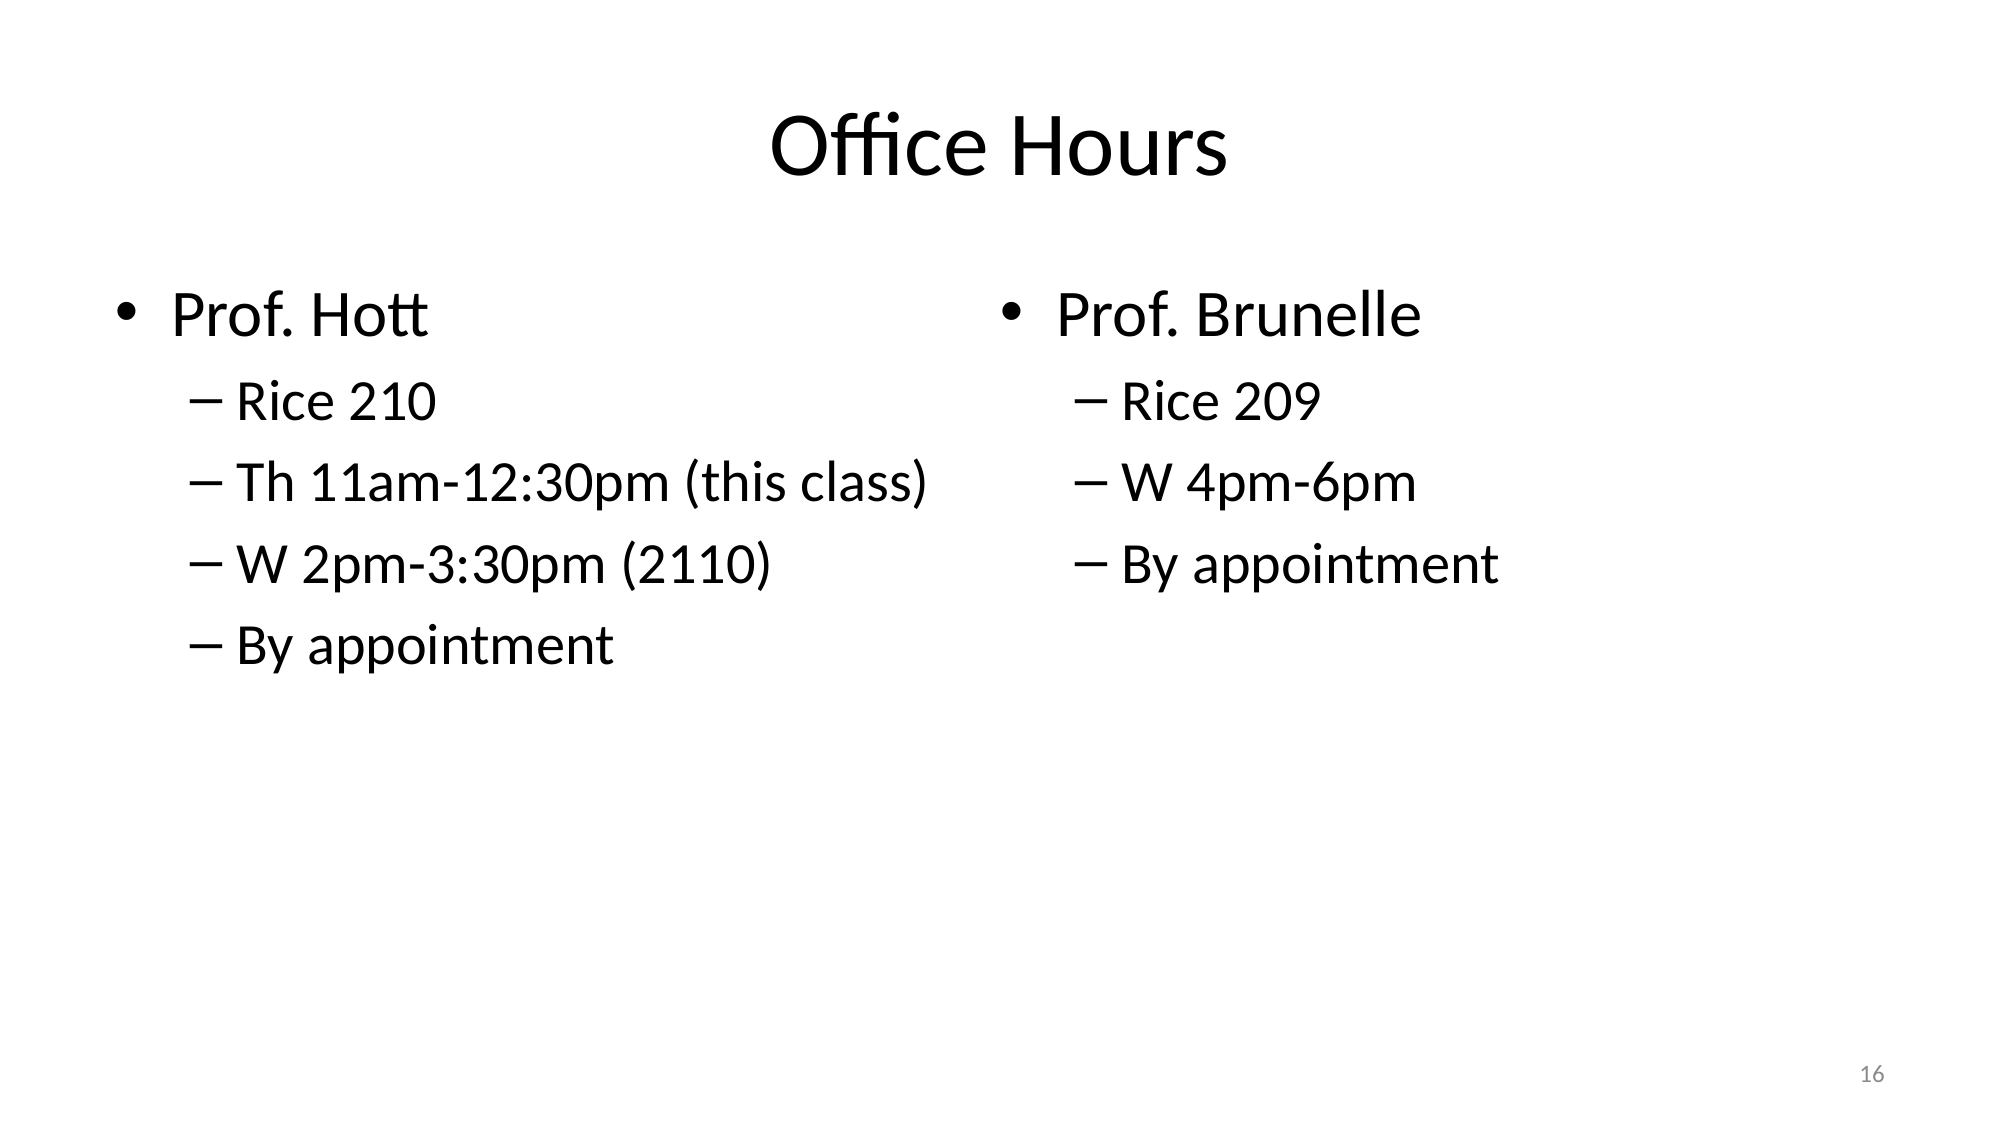

# Office Hours
Prof. Hott
Rice 210
Th 11am-12:30pm (this class)
W 2pm-3:30pm (2110)
By appointment

Prof. Brunelle
Rice 209
W 4pm-6pm
By appointment
16